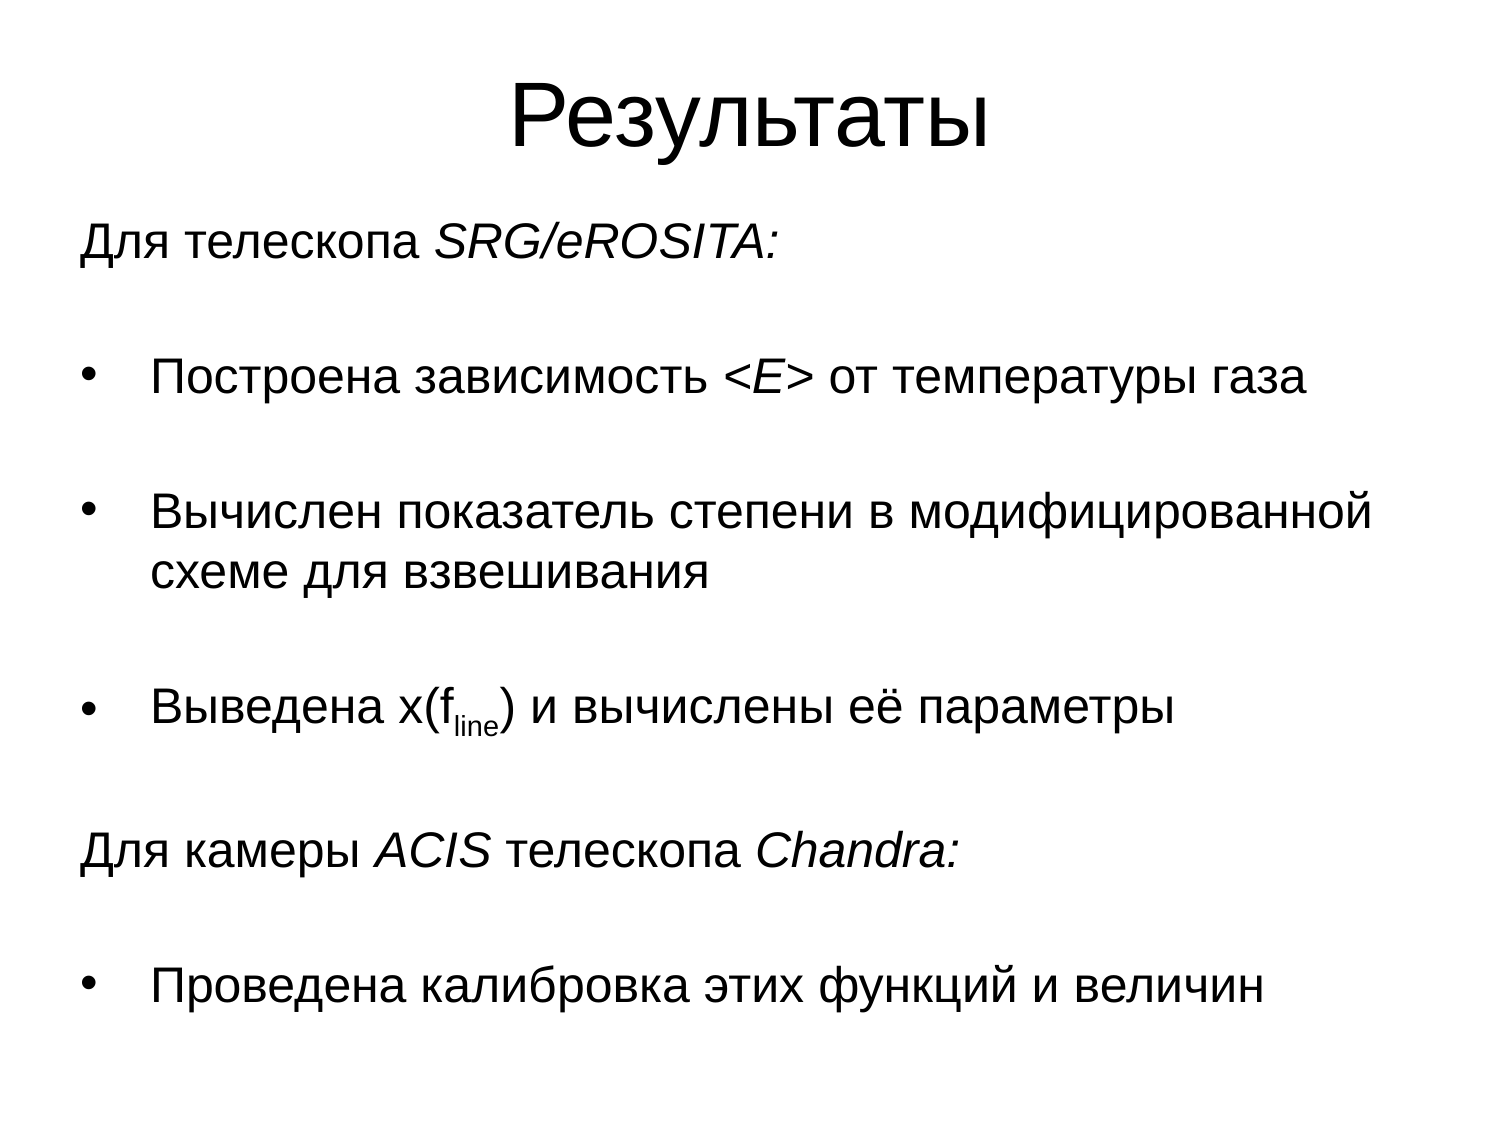

# Результаты
Для телескопа SRG/eROSITA:

Построена зависимость <E> от температуры газа

Вычислен показатель степени в модифицированной схеме для взвешивания

Выведена x(fline) и вычислены её параметры

Для камеры ACIS телескопа Chandra:

Проведена калибровка этих функций и величин